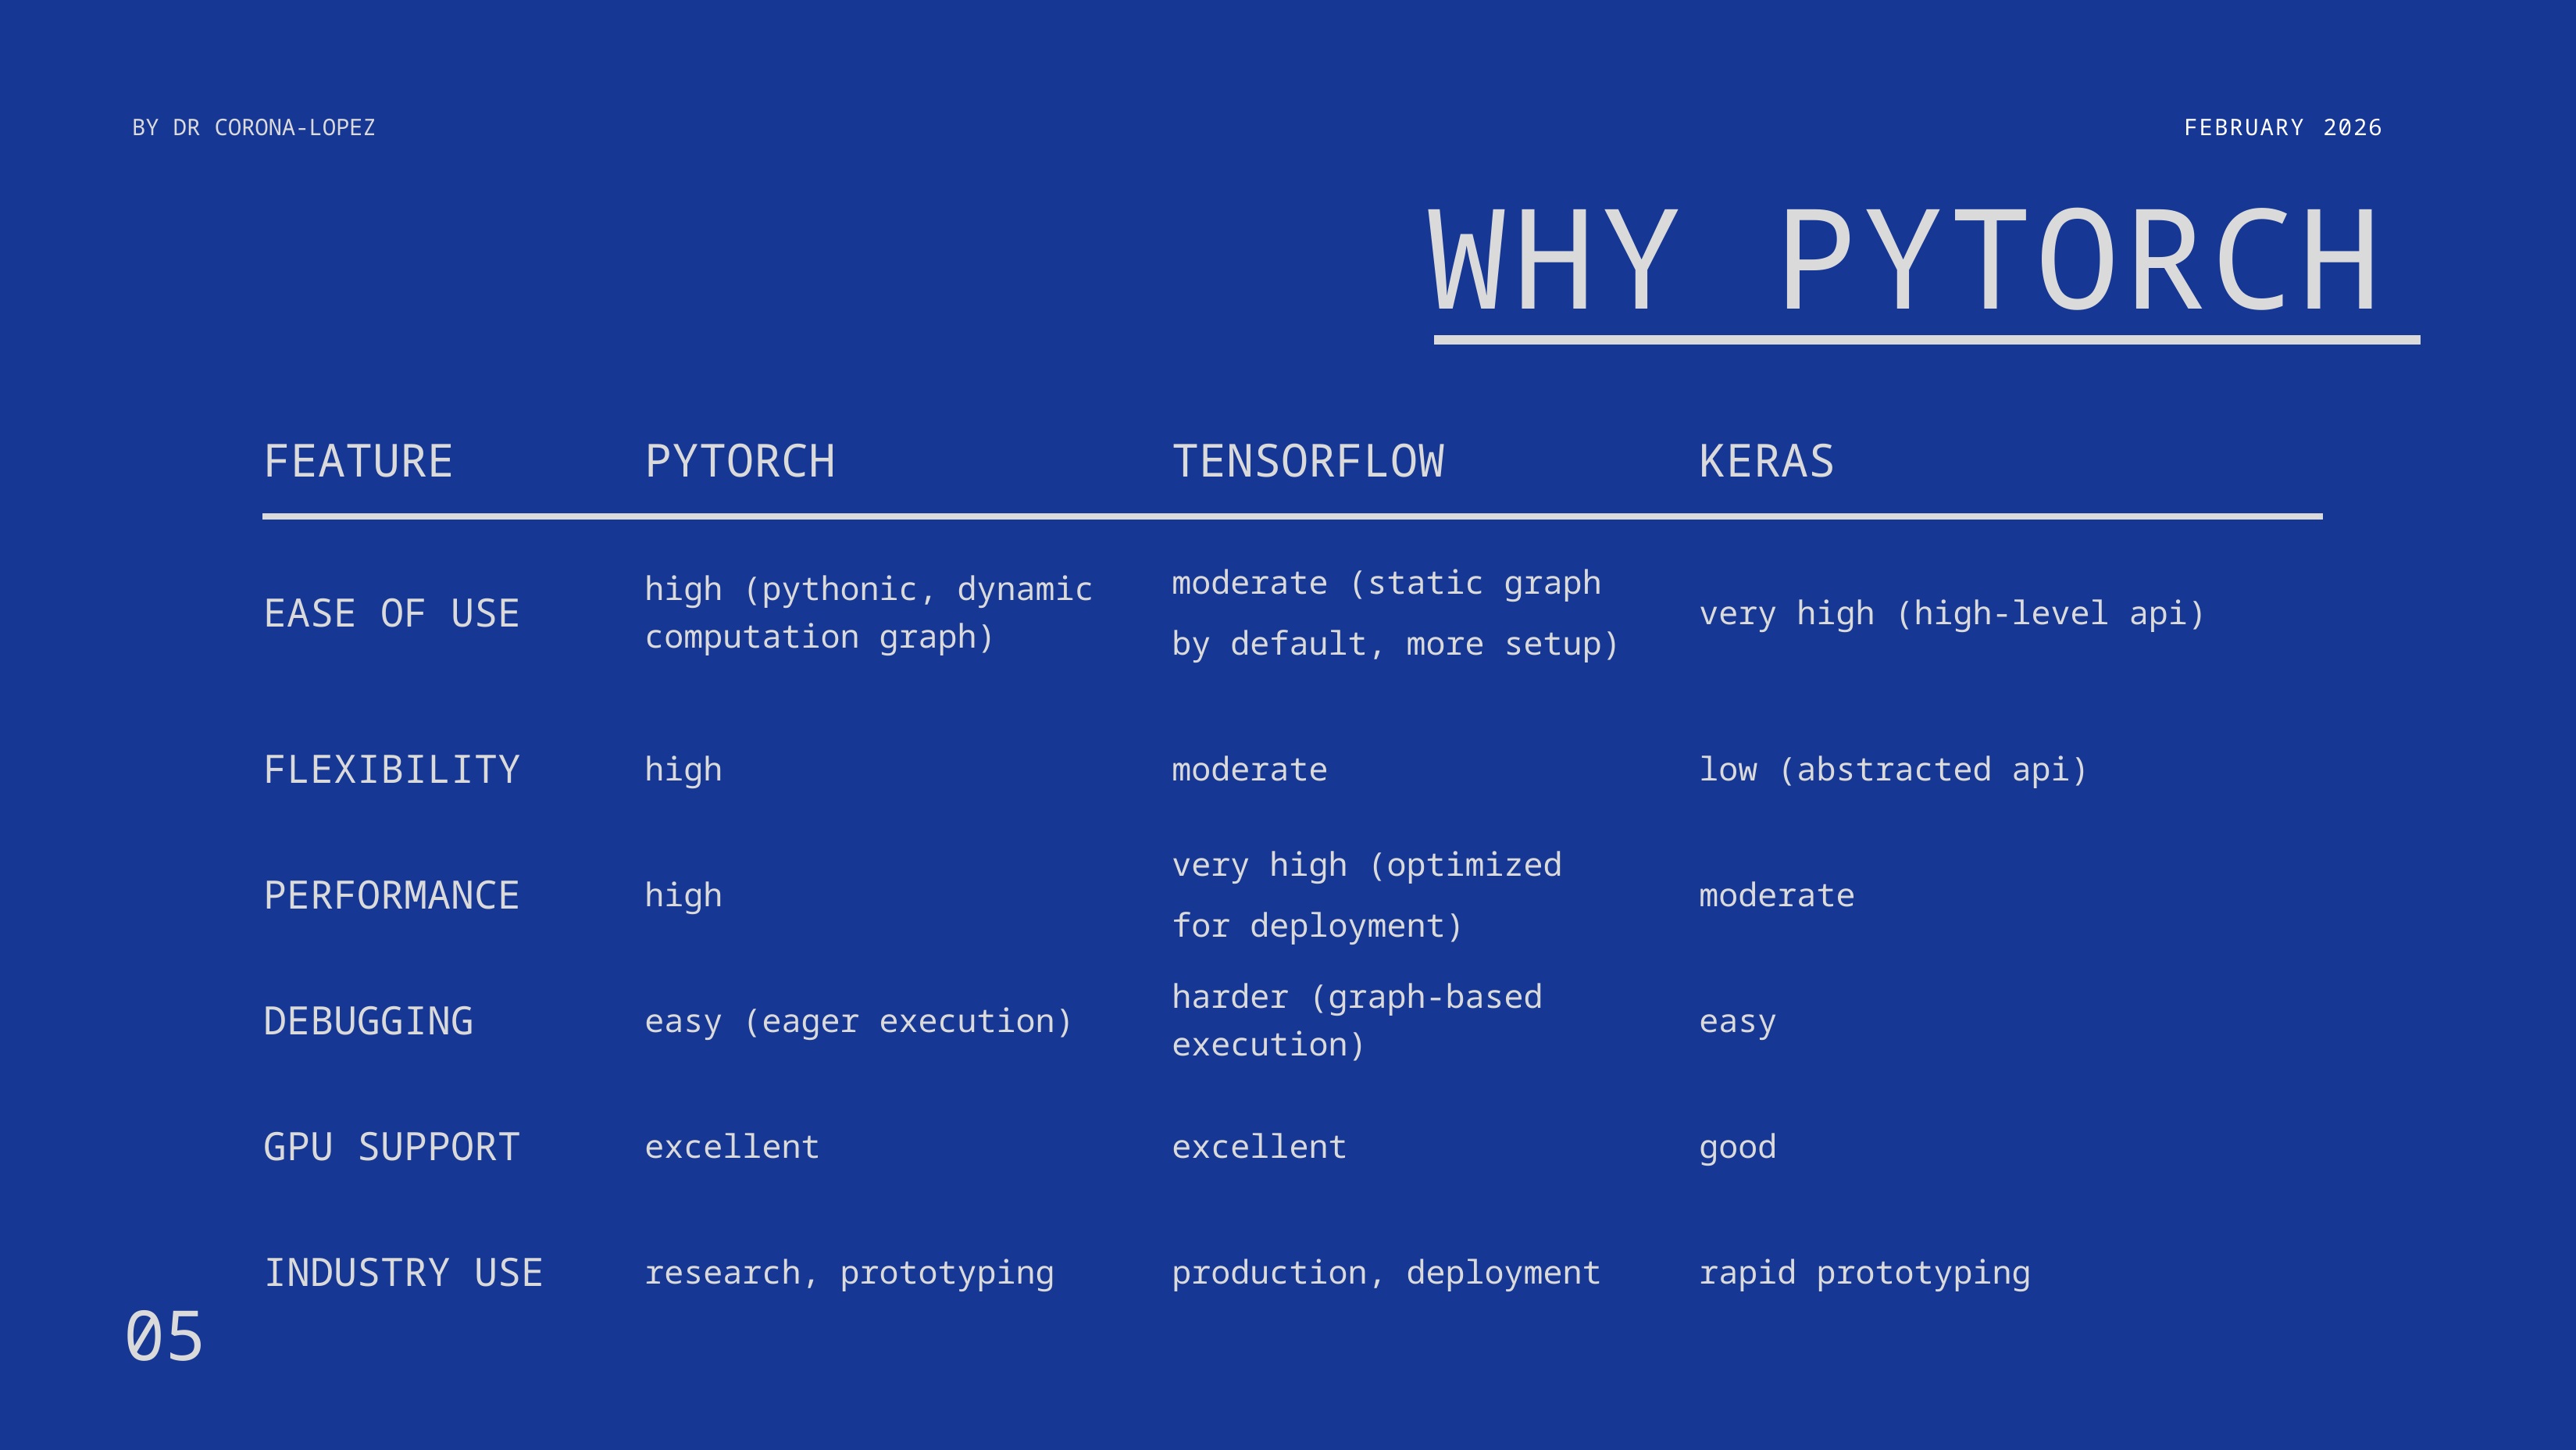

BY DR CORONA-LOPEZ
FEBRUARY 2026
# WHY PYTORCH

| FEATURE | PYTORCH | TENSORFLOW | KERAS |
| --- | --- | --- | --- |
| EASE OF USE | high (pythonic, dynamic computation graph) | moderate (static graph by default, more setup) | very high (high-level api) |
| FLEXIBILITY | high | moderate | low (abstracted api) |
| PERFORMANCE | high | very high (optimized for deployment) | moderate |
| DEBUGGING | easy (eager execution) | harder (graph-based execution) | easy |
| GPU SUPPORT | excellent | excellent | good |
| INDUSTRY USE | research, prototyping | production, deployment | rapid prototyping |
05